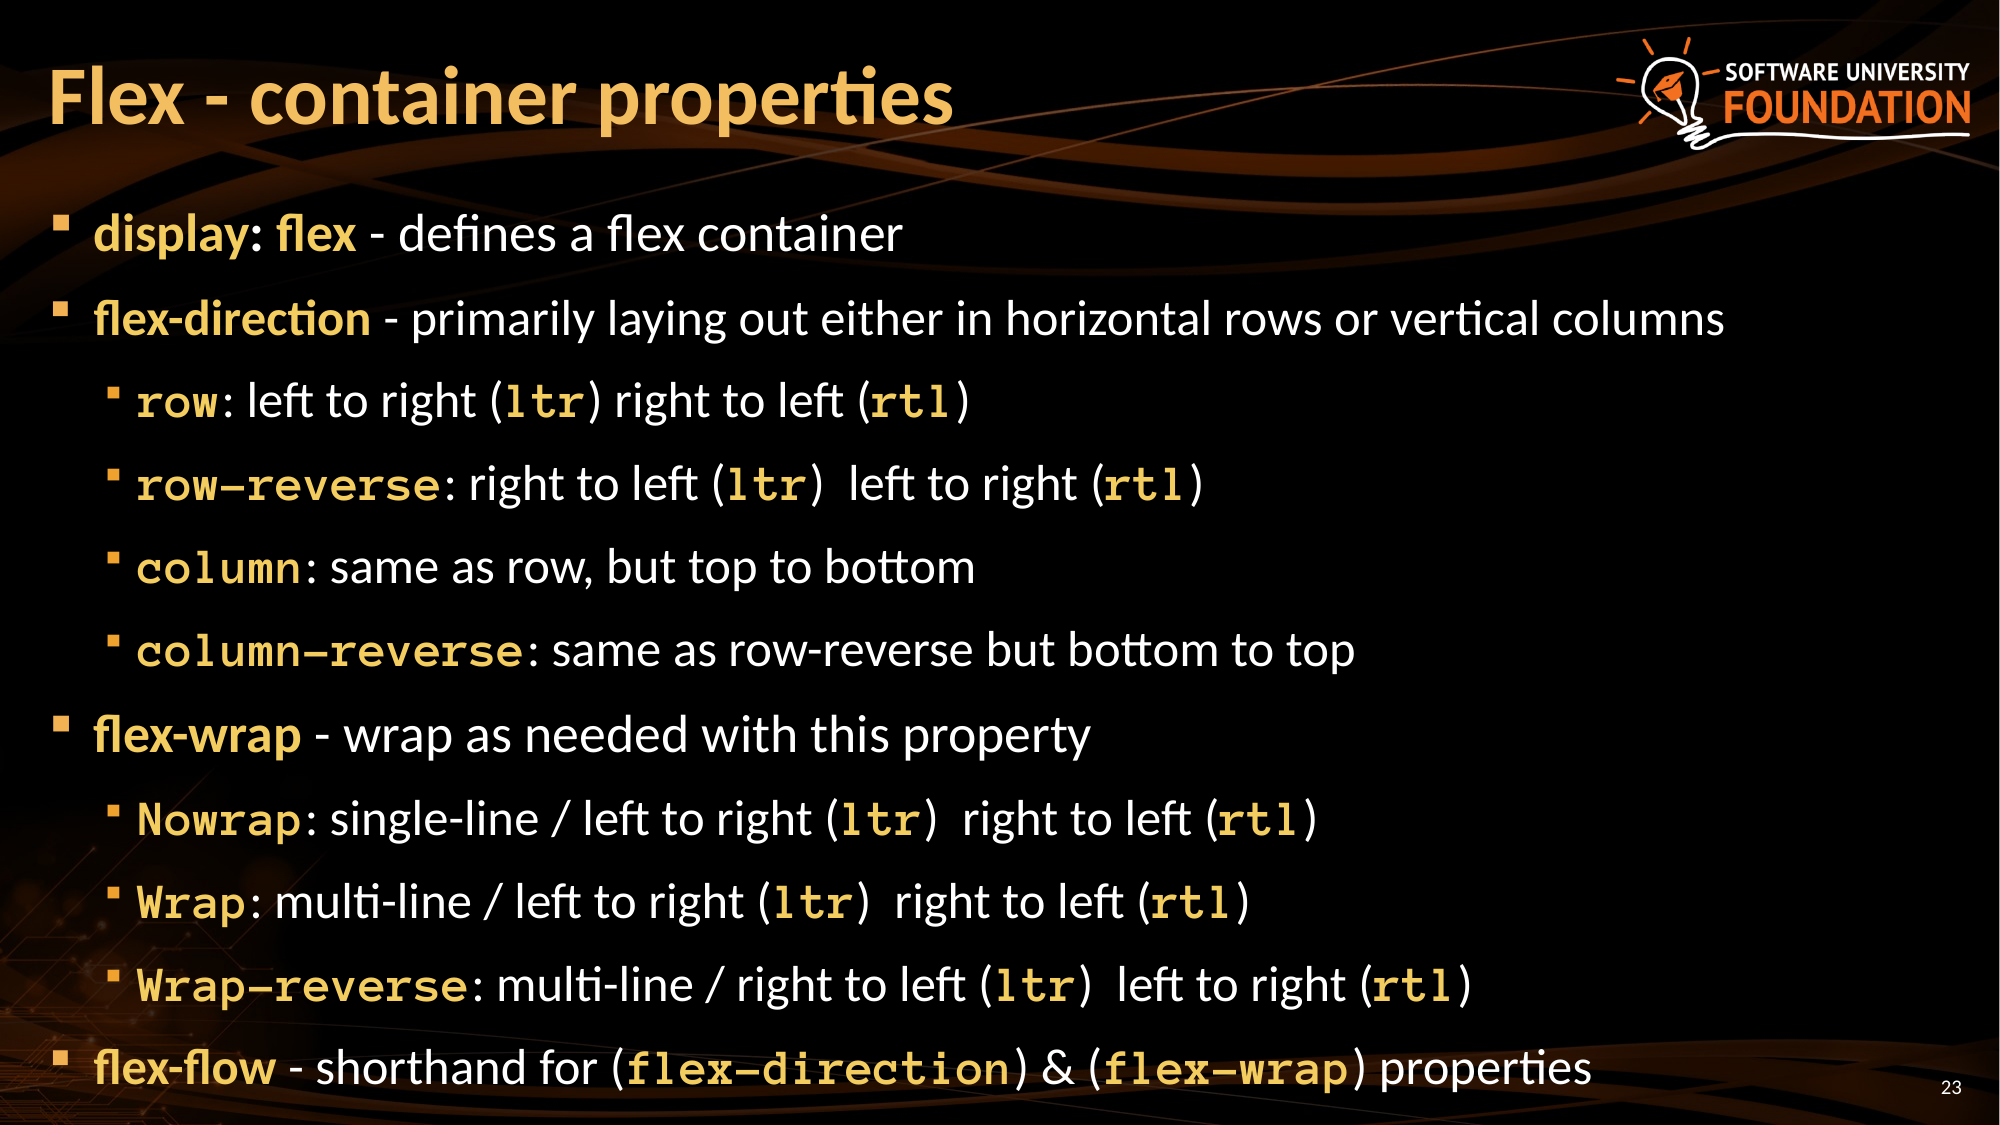

# Flex - container properties
display: flex - defines a flex container
flex-direction - primarily laying out either in horizontal rows or vertical columns
row: left to right (ltr) right to left (rtl)
row-reverse: right to left (ltr)  left to right (rtl)
column: same as row, but top to bottom
column-reverse: same as row-reverse but bottom to top
flex-wrap - wrap as needed with this property
Nowrap: single-line / left to right (ltr)  right to left (rtl)
Wrap: multi-line / left to right (ltr)  right to left (rtl)
Wrap-reverse: multi-line / right to left (ltr)  left to right (rtl)
flex-flow - shorthand for (flex-direction) & (flex-wrap) properties
23